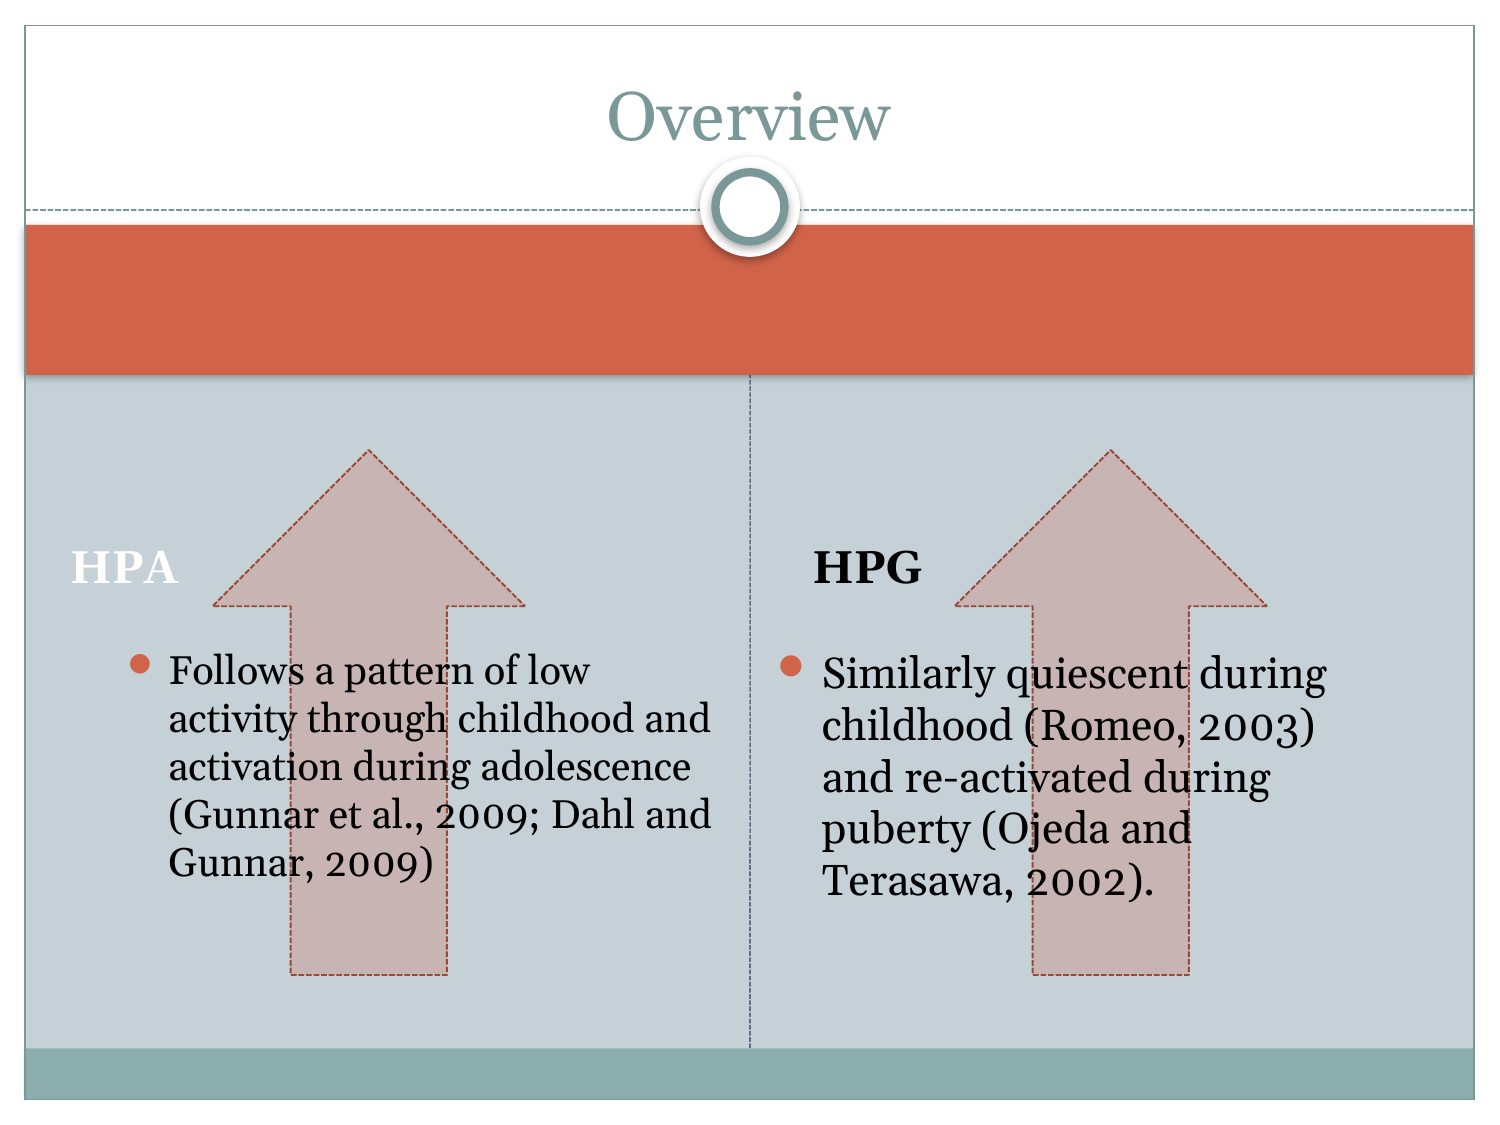

# Overview

HPA
HPG
Follows a pattern of low activity through childhood and activation during adolescence (Gunnar et al., 2009; Dahl and Gunnar, 2009)
Similarly quiescent during childhood (Romeo, 2003) and re-activated during puberty (Ojeda and Terasawa, 2002).